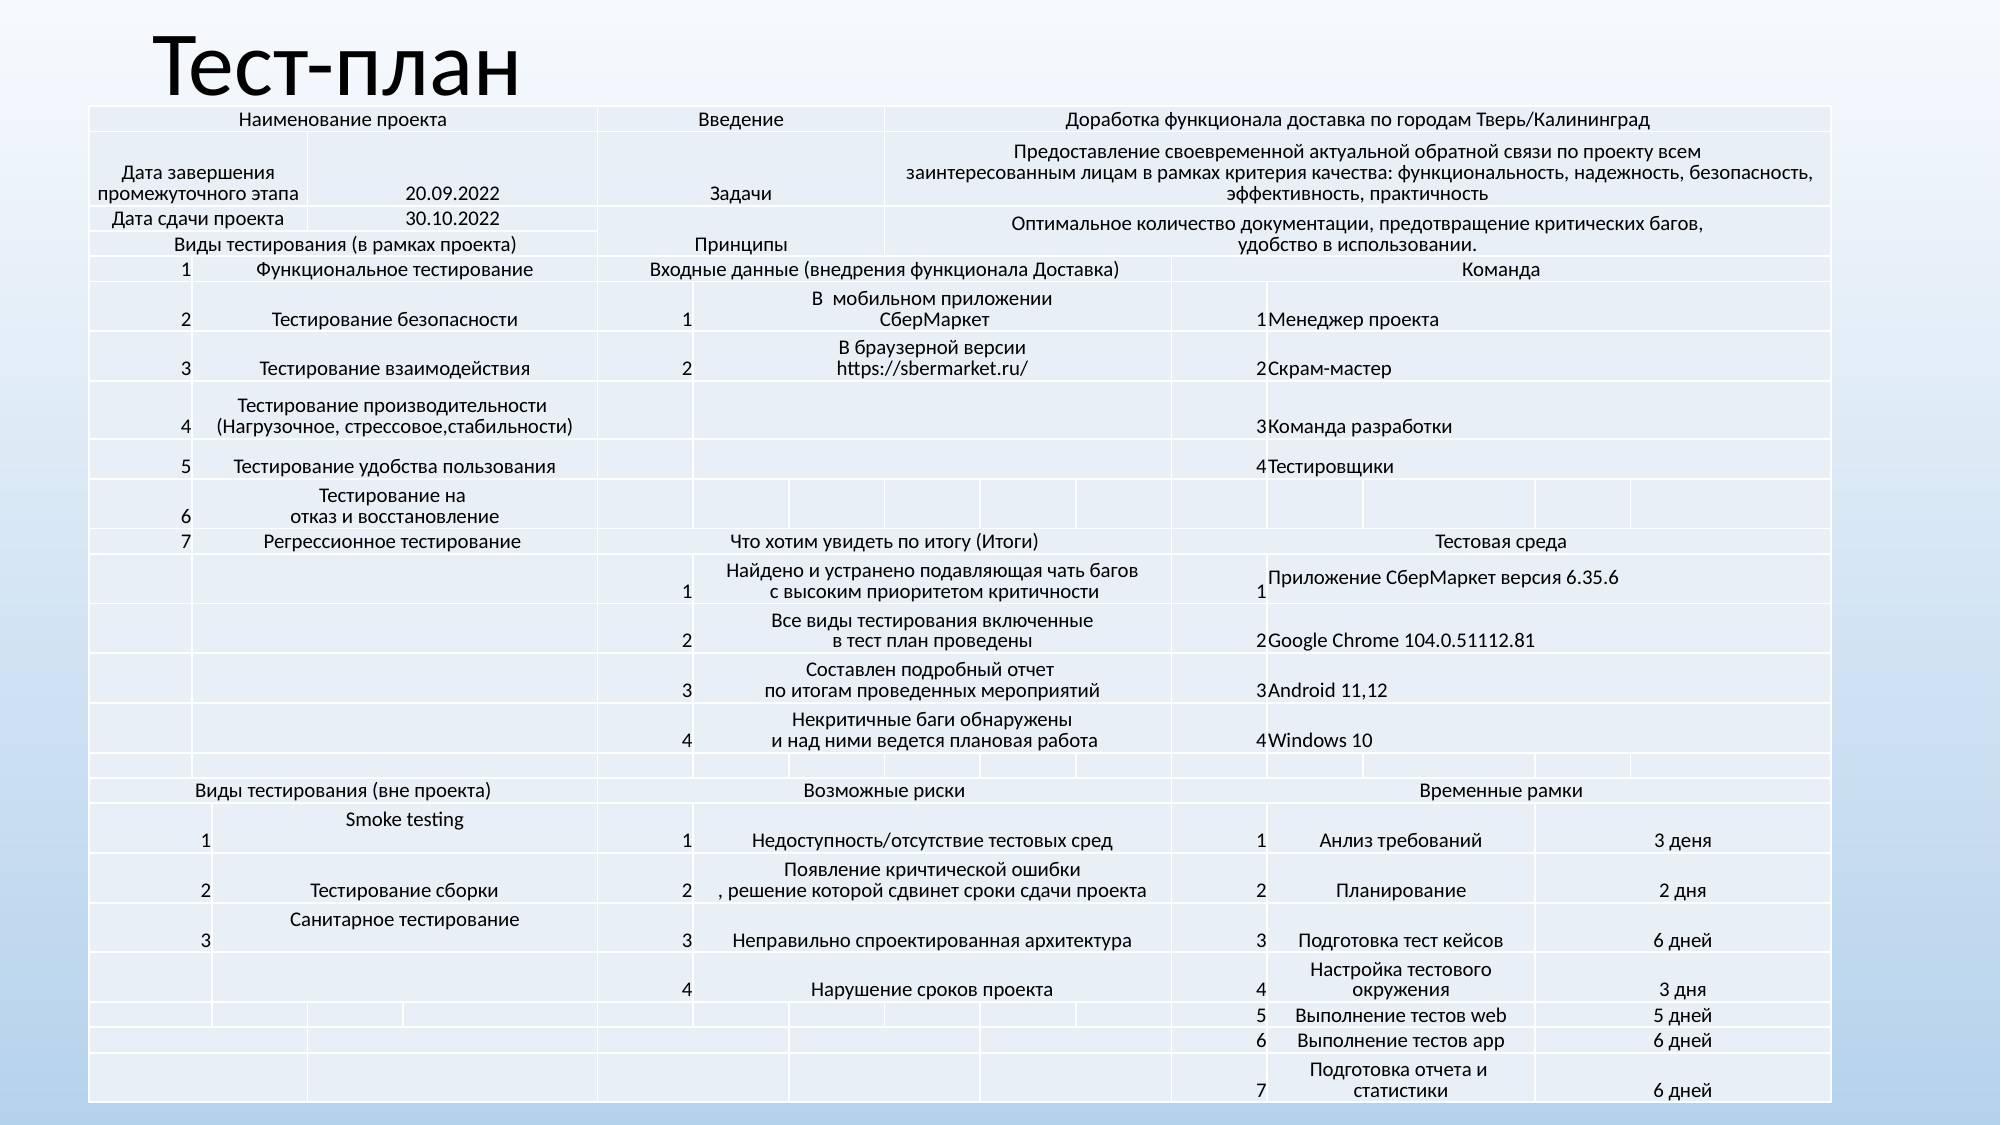

# Тест-план
| Наименование проекта |  |  |  |  | Введение |  |  | Доработка функционала доставка по городам Тверь/Калининград |  |  |  |  |  |  |  |
| --- | --- | --- | --- | --- | --- | --- | --- | --- | --- | --- | --- | --- | --- | --- | --- |
| Дата завершения промежуточного этапа |  |  | 20.09.2022 |  | Задачи |  |  | Предоставление своевременной актуальной обратной связи по проекту всем заинтересованным лицам в рамках критерия качества: функциональность, надежность, безопасность, эффективность, практичность |  |  |  |  |  |  |  |
| Дата сдачи проекта |  |  | 30.10.2022 |  | Принципы |  |  | Оптимальное количество документации, предотвращение критических багов, удобство в использовании. |  |  |  |  |  |  |  |
| Виды тестирования (в рамках проекта) |  |  |  |  |  |  |  |  |  |  |  |  |  |  |  |
| 1 | Функциональное тестирование |  |  |  | Входные данные (внедрения функционала Доставка) |  |  |  |  |  | Команда |  |  |  |  |
| 2 | Тестирование безопасности |  |  |  | 1 | В мобильном приложении СберМаркет |  |  |  |  | 1 | Менеджер проекта |  |  |  |
| 3 | Тестирование взаимодействия |  |  |  | 2 | В браузерной версии https://sbermarket.ru/ |  |  |  |  | 2 | Скрам-мастер |  |  |  |
| 4 | Тестирование производительности (Нагрузочное, стрессовое,стабильности) |  |  |  |  |  |  |  |  |  | 3 | Команда разработки |  |  |  |
| 5 | Тестирование удобства пользования |  |  |  |  |  |  |  |  |  | 4 | Тестировщики |  |  |  |
| 6 | Тестирование на отказ и восстановление |  |  |  |  |  |  |  |  |  |  |  |  |  |  |
| 7 | Регрессионное тестирование |  |  |  | Что хотим увидеть по итогу (Итоги) |  |  |  |  |  | Тестовая среда |  |  |  |  |
|  |  |  |  |  | 1 | Найдено и устранено подавляющая чать багов с высоким приоритетом критичности |  |  |  |  | 1 | Приложение СберМаркет версия 6.35.6 |  |  |  |
|  |  |  |  |  | 2 | Все виды тестирования включенные в тест план проведены |  |  |  |  | 2 | Google Chrome 104.0.51112.81 |  |  |  |
|  |  |  |  |  | 3 | Составлен подробный отчет по итогам проведенных мероприятий |  |  |  |  | 3 | Android 11,12 |  |  |  |
|  |  |  |  |  | 4 | Некритичные баги обнаружены и над ними ведется плановая работа |  |  |  |  | 4 | Windows 10 |  |  |  |
|  |  |  |  |  |  |  |  |  |  |  |  |  |  |  |  |
| Виды тестирования (вне проекта) |  |  |  |  | Возможные риски |  |  |  |  |  | Временные рамки |  |  |  |  |
| 1 |  | Smoke testing |  |  | 1 | Недоступность/отсутствие тестовых сред |  |  |  |  | 1 | Анлиз требований |  | 3 деня |  |
| 2 |  | Тестирование сборки |  |  | 2 | Появление кричтической ошибки , решение которой сдвинет сроки сдачи проекта |  |  |  |  | 2 | Планирование |  | 2 дня |  |
| 3 |  | Санитарное тестирование |  |  | 3 | Неправильно спроектированная архитектура |  |  |  |  | 3 | Подготовка тест кейсов |  | 6 дней |  |
|  |  |  |  |  | 4 | Нарушение сроков проекта |  |  |  |  | 4 | Настройка тестового окружения |  | 3 дня |  |
|  |  |  |  |  |  |  |  |  |  |  | 5 | Выполнение тестов web |  | 5 дней |  |
|  |  |  |  |  |  |  |  |  |  |  | 6 | Выполнение тестов app |  | 6 дней |  |
|  |  |  |  |  |  |  |  |  |  |  | 7 | Подготовка отчета и статистики |  | 6 дней |  |